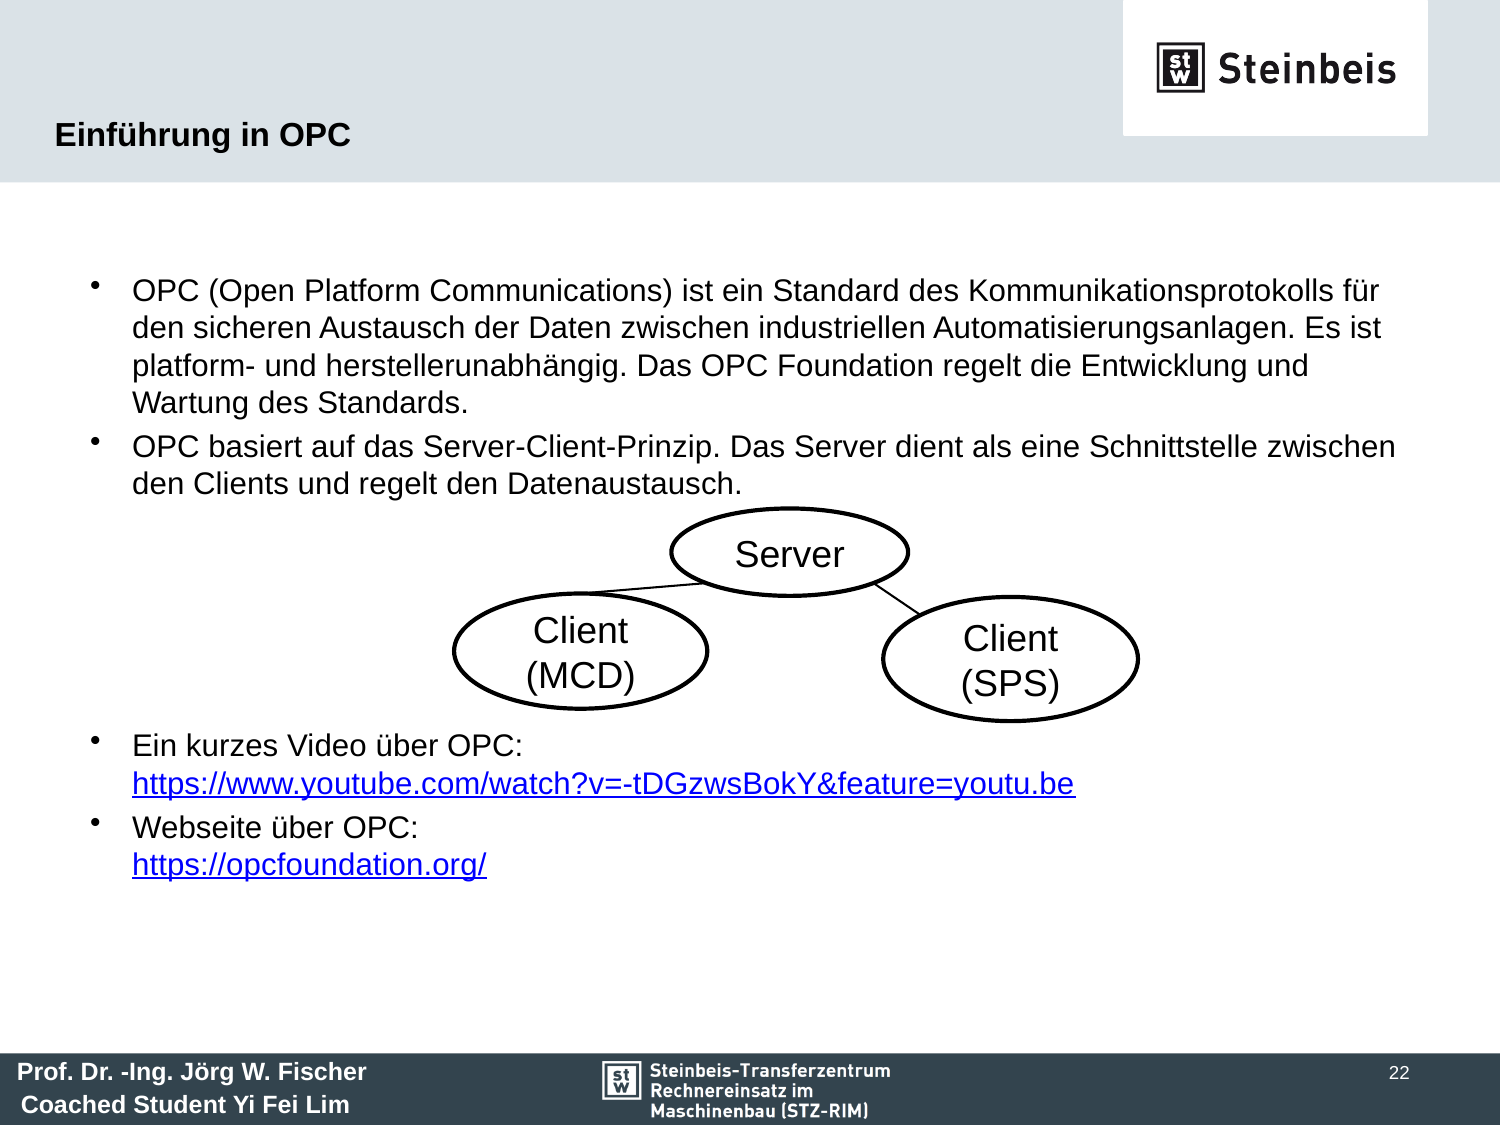

# Einführung in OPC
OPC (Open Platform Communications) ist ein Standard des Kommunikationsprotokolls für den sicheren Austausch der Daten zwischen industriellen Automatisierungsanlagen. Es ist platform- und herstellerunabhängig. Das OPC Foundation regelt die Entwicklung und Wartung des Standards.
OPC basiert auf das Server-Client-Prinzip. Das Server dient als eine Schnittstelle zwischen den Clients und regelt den Datenaustausch.

Ein kurzes Video über OPC:
https://www.youtube.com/watch?v=-tDGzwsBokY&feature=youtu.be
Webseite über OPC:
https://opcfoundation.org/
Server
Client
(MCD)
Client
(SPS)
22